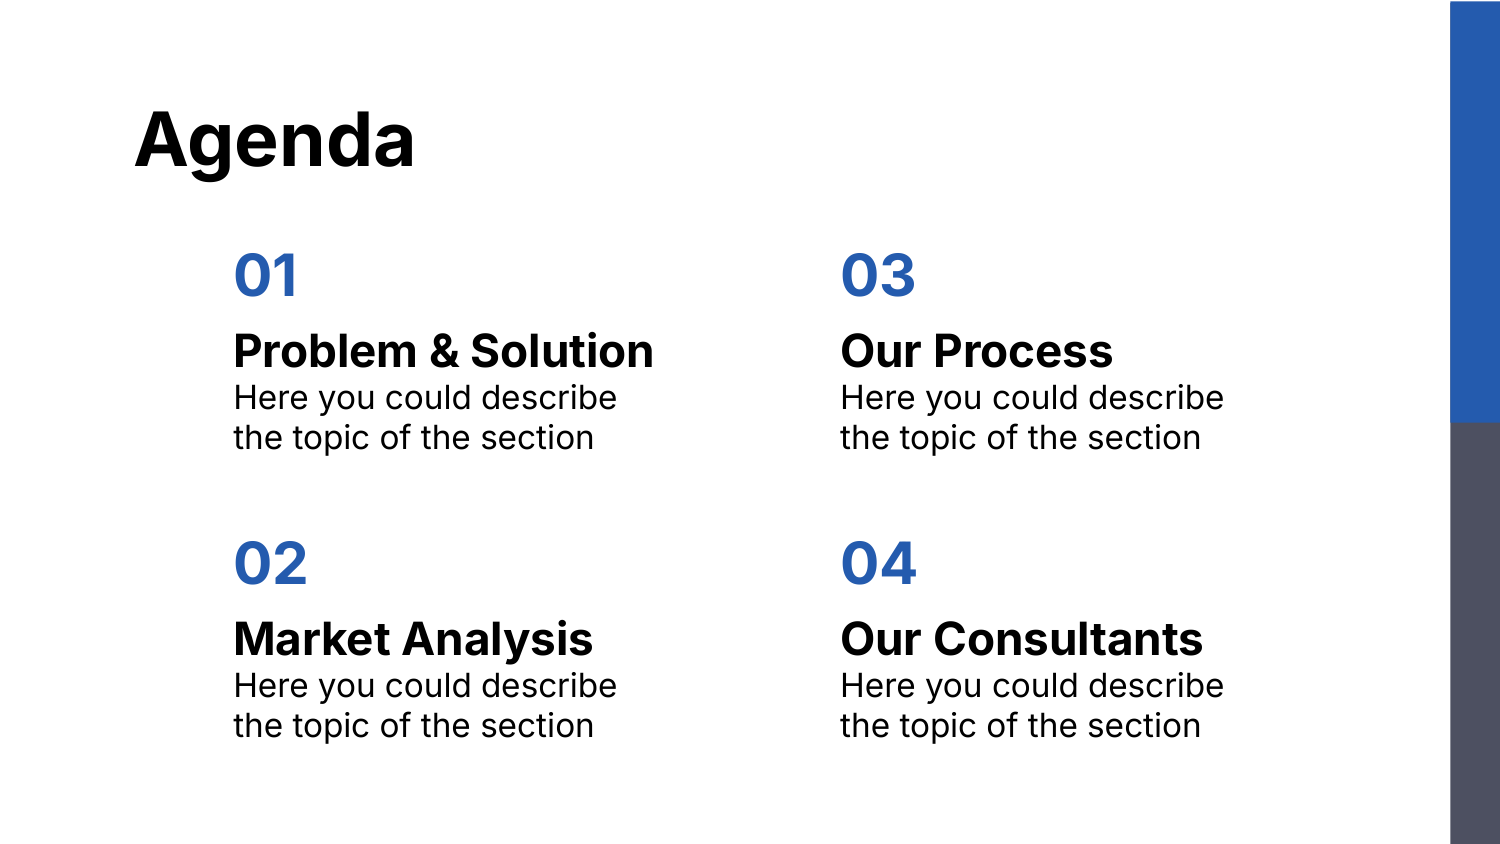

# Agenda
01
03
Problem & Solution
Our Process
Here you could describe the topic of the section
Here you could describe the topic of the section
02
04
Market Analysis
Our Consultants
Here you could describe the topic of the section
Here you could describe the topic of the section